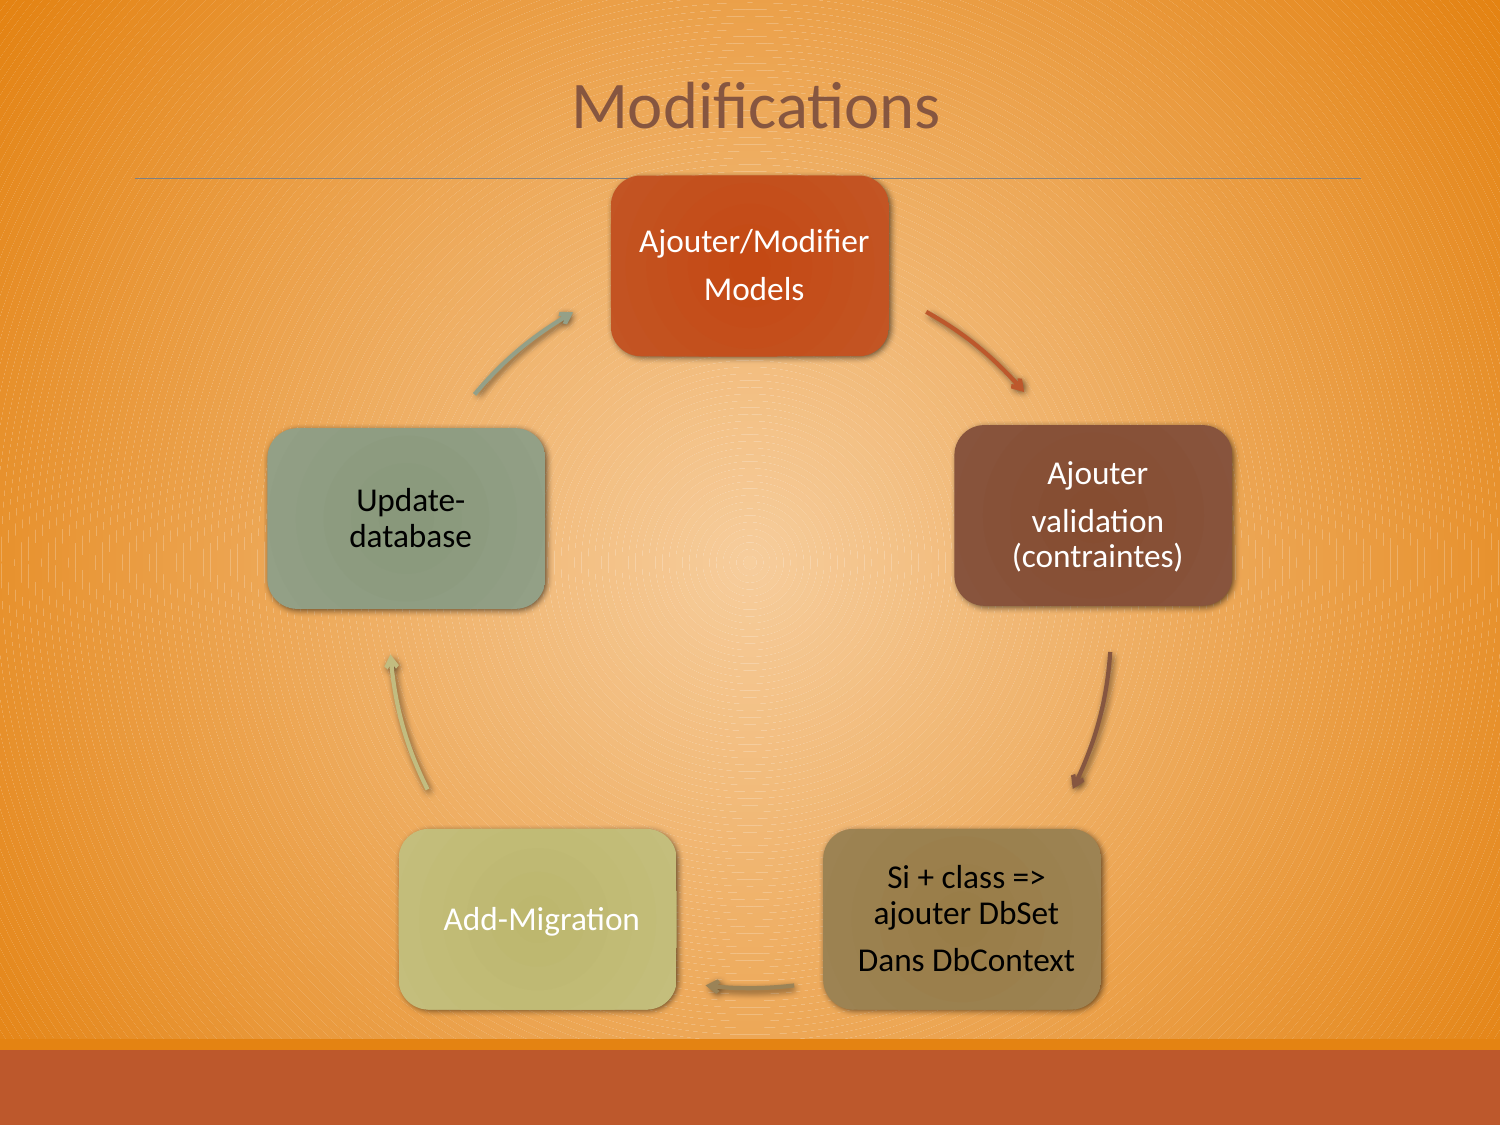

# Modifications
Ajouter/Modifier
Models
Ajouter
validation (contraintes)
Si + class => ajouter DbSet
Dans DbContext
Add-Migration
Update-database